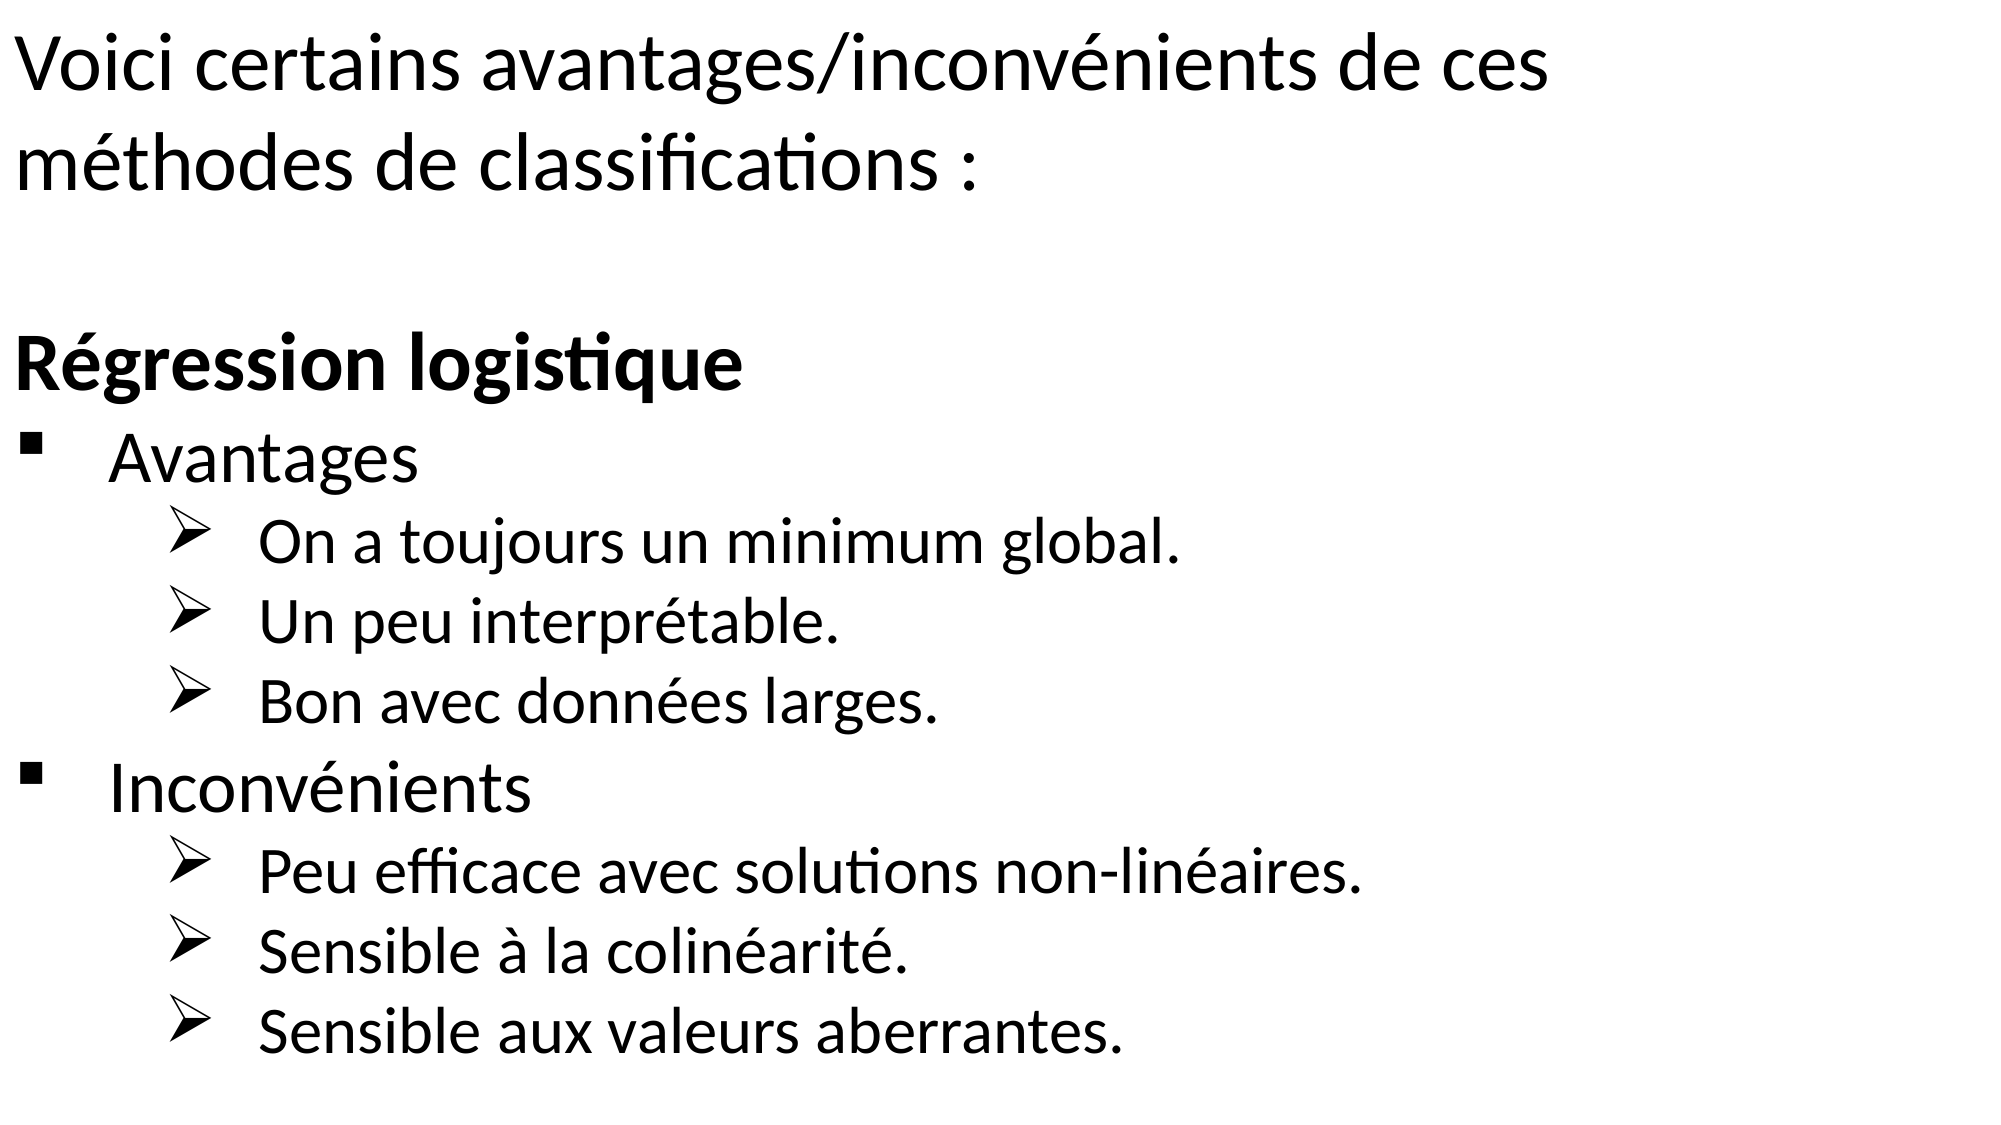

RÉCAPITULATIF
Voici certains avantages/inconvénients de ces
méthodes de classifications :

Régression logistique
Avantages
On a toujours un minimum global.
Un peu interprétable.
Bon avec données larges.
Inconvénients
Peu efficace avec solutions non-linéaires.
Sensible à la colinéarité.
Sensible aux valeurs aberrantes.

Machines à vecteurs de support
Avantages
On a toujours un minimum global.
Efficace avec solutions non-linéaire (astuce du noyau)
Peu sensible aux valeurs aberrantes.
Bon avec données larges.
Inconvénients
Peu efficace en termes de temps de computation avec grands ensembles de données.

Arbres de décisions
Avantages
Faciles à interpréter
Bon avec solutions complexes.
Bon avec grands ensembles de données.
Inconvénients
Peu robuste (variance élevée).

Forêts aléatoires
Avantages
Bon avec solutions complexes.
Bon avec grands ensembles de données.
Robuste (variance faible)
Inconvénients
Difficiles à interpréter.
Longs à entraîner.

Boosting de gradient
Avantages
Bon avec solutions très complexes.
Bon avec grands ensembles de données.
Biais généralement plus faible que « forêts aléatoires ».
Inconvénients
Variance généralement plus élevée que « forêts aléatoires ».
Longs à entraîner

Classification naïve bayésienne
Avantages
Pas d’entraînement requis.
Peu d’hyperparamètres.
Très rapide
Inconvénients
Sensible à la colinéarité

K plus proches voisins
Avantages
Pas d’entraînement requis.
Inconvénients
K peut être difficile à ajuster.
Peu être lent si l’ensemble de données est grand.